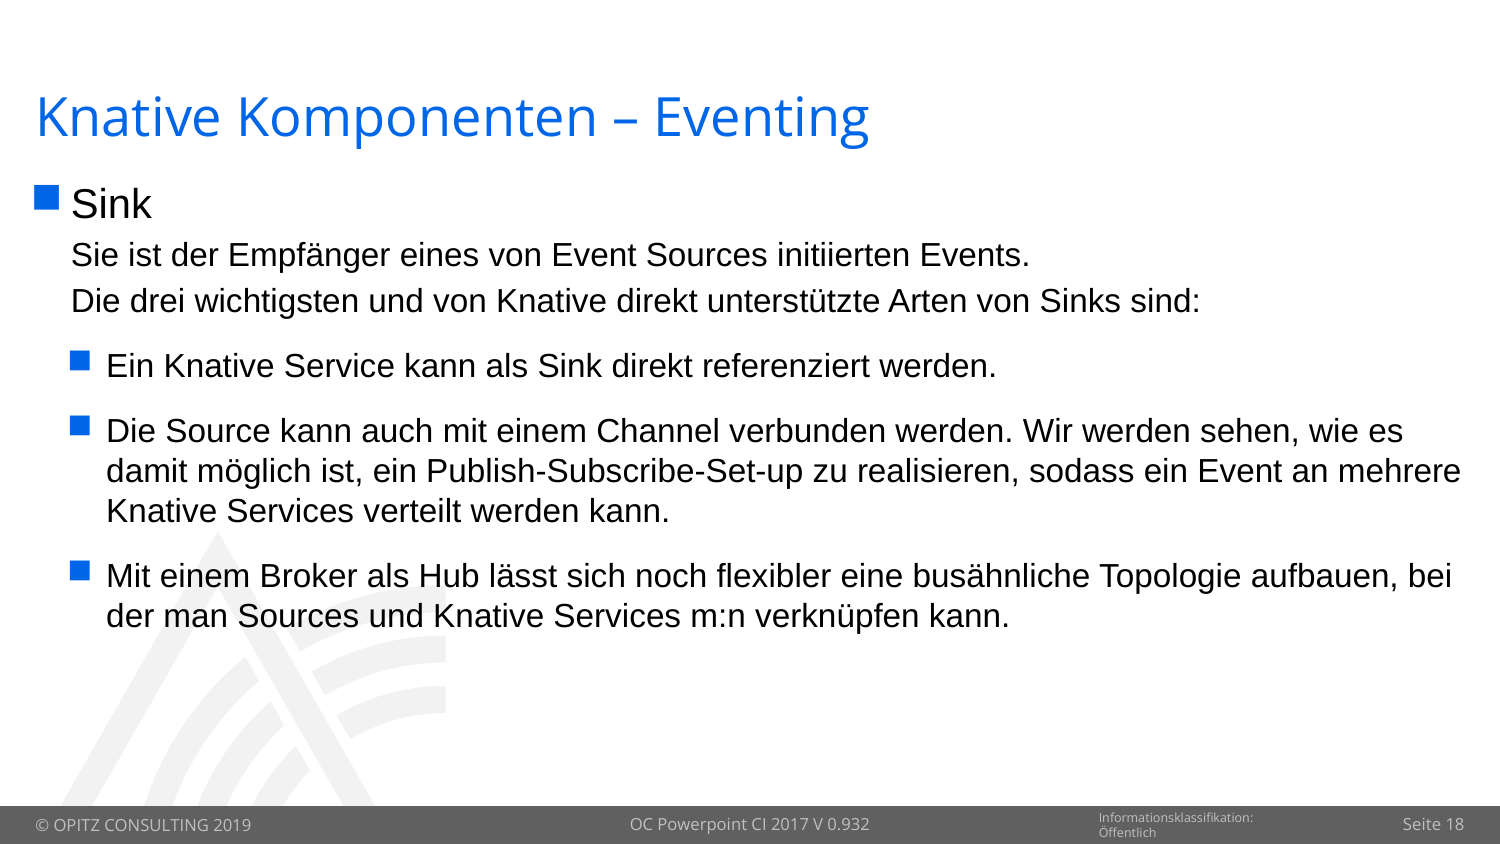

# Knative Komponenten – Eventing
Sink
Sie ist der Empfänger eines von Event Sources initiierten Events.
Die drei wichtigsten und von Knative direkt unterstützte Arten von Sinks sind:
Ein Knative Service kann als Sink direkt referenziert werden.
Die Source kann auch mit einem Channel verbunden werden. Wir werden sehen, wie es damit möglich ist, ein Publish-Subscribe-Set-up zu realisieren, sodass ein Event an mehrere Knative Services verteilt werden kann.
Mit einem Broker als Hub lässt sich noch flexibler eine busähnliche Topologie aufbauen, bei der man Sources und Knative Services m:n verknüpfen kann.

OC Powerpoint CI 2017 V 0.932
Seite 18